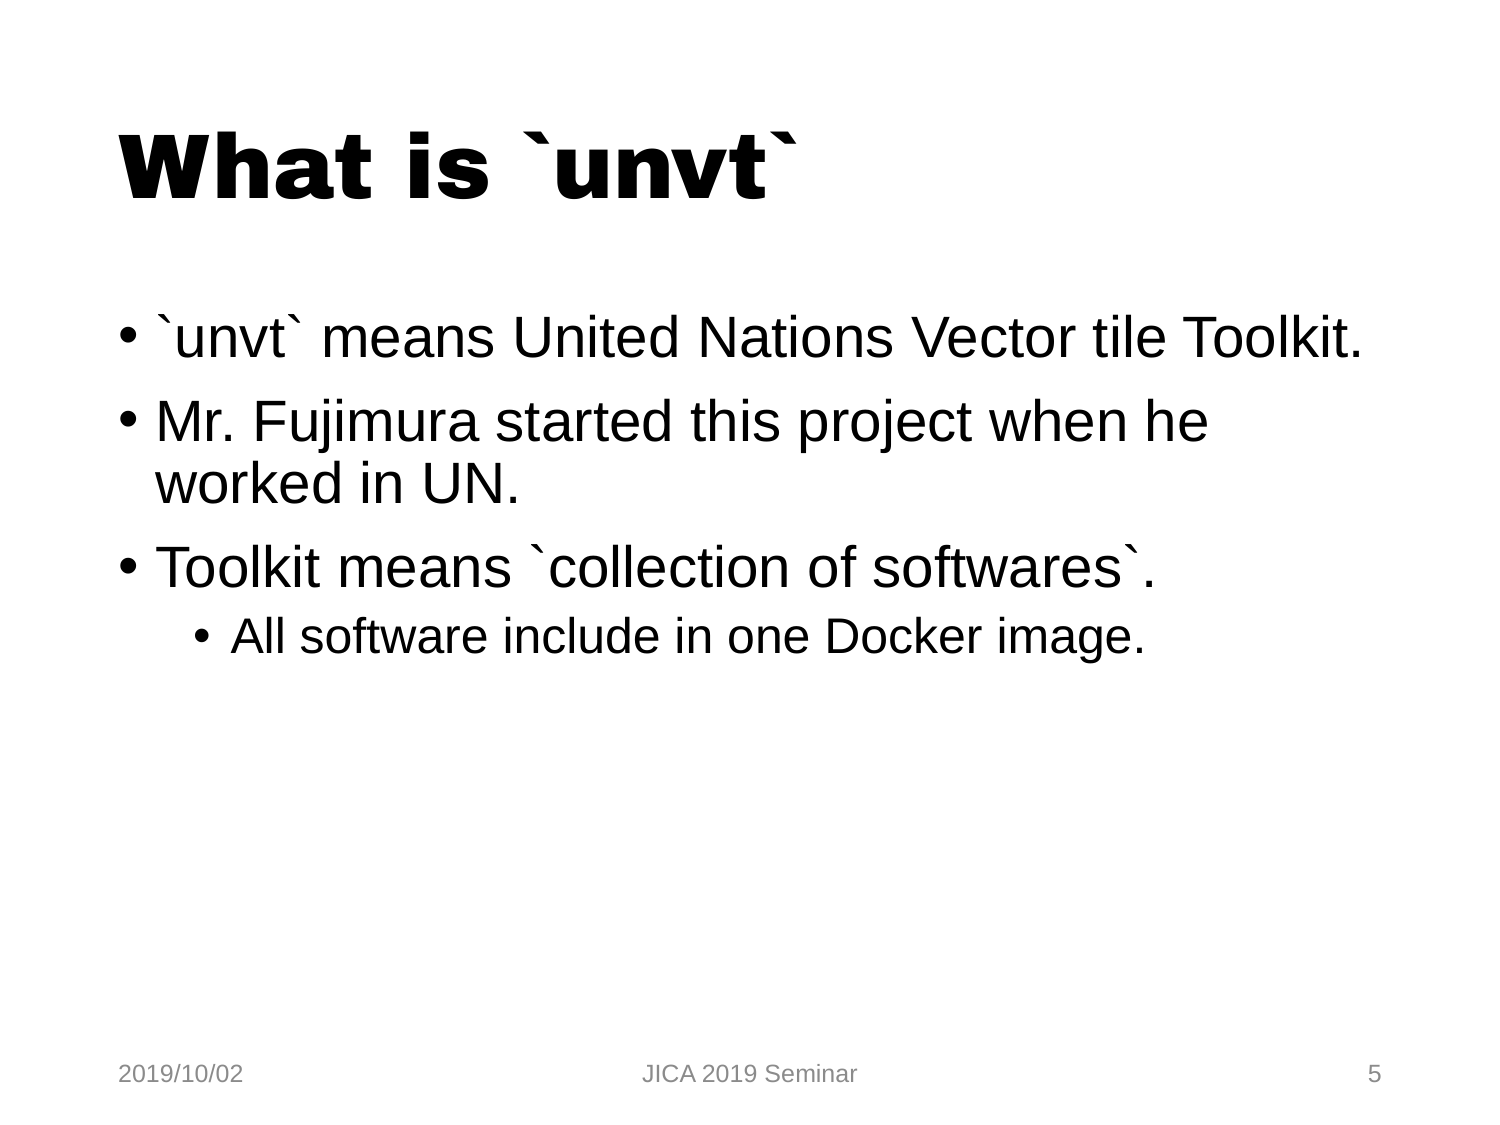

# What is `unvt`
`unvt` means United Nations Vector tile Toolkit.
Mr. Fujimura started this project when he worked in UN.
Toolkit means `collection of softwares`.
All software include in one Docker image.
2019/10/02
JICA 2019 Seminar
5